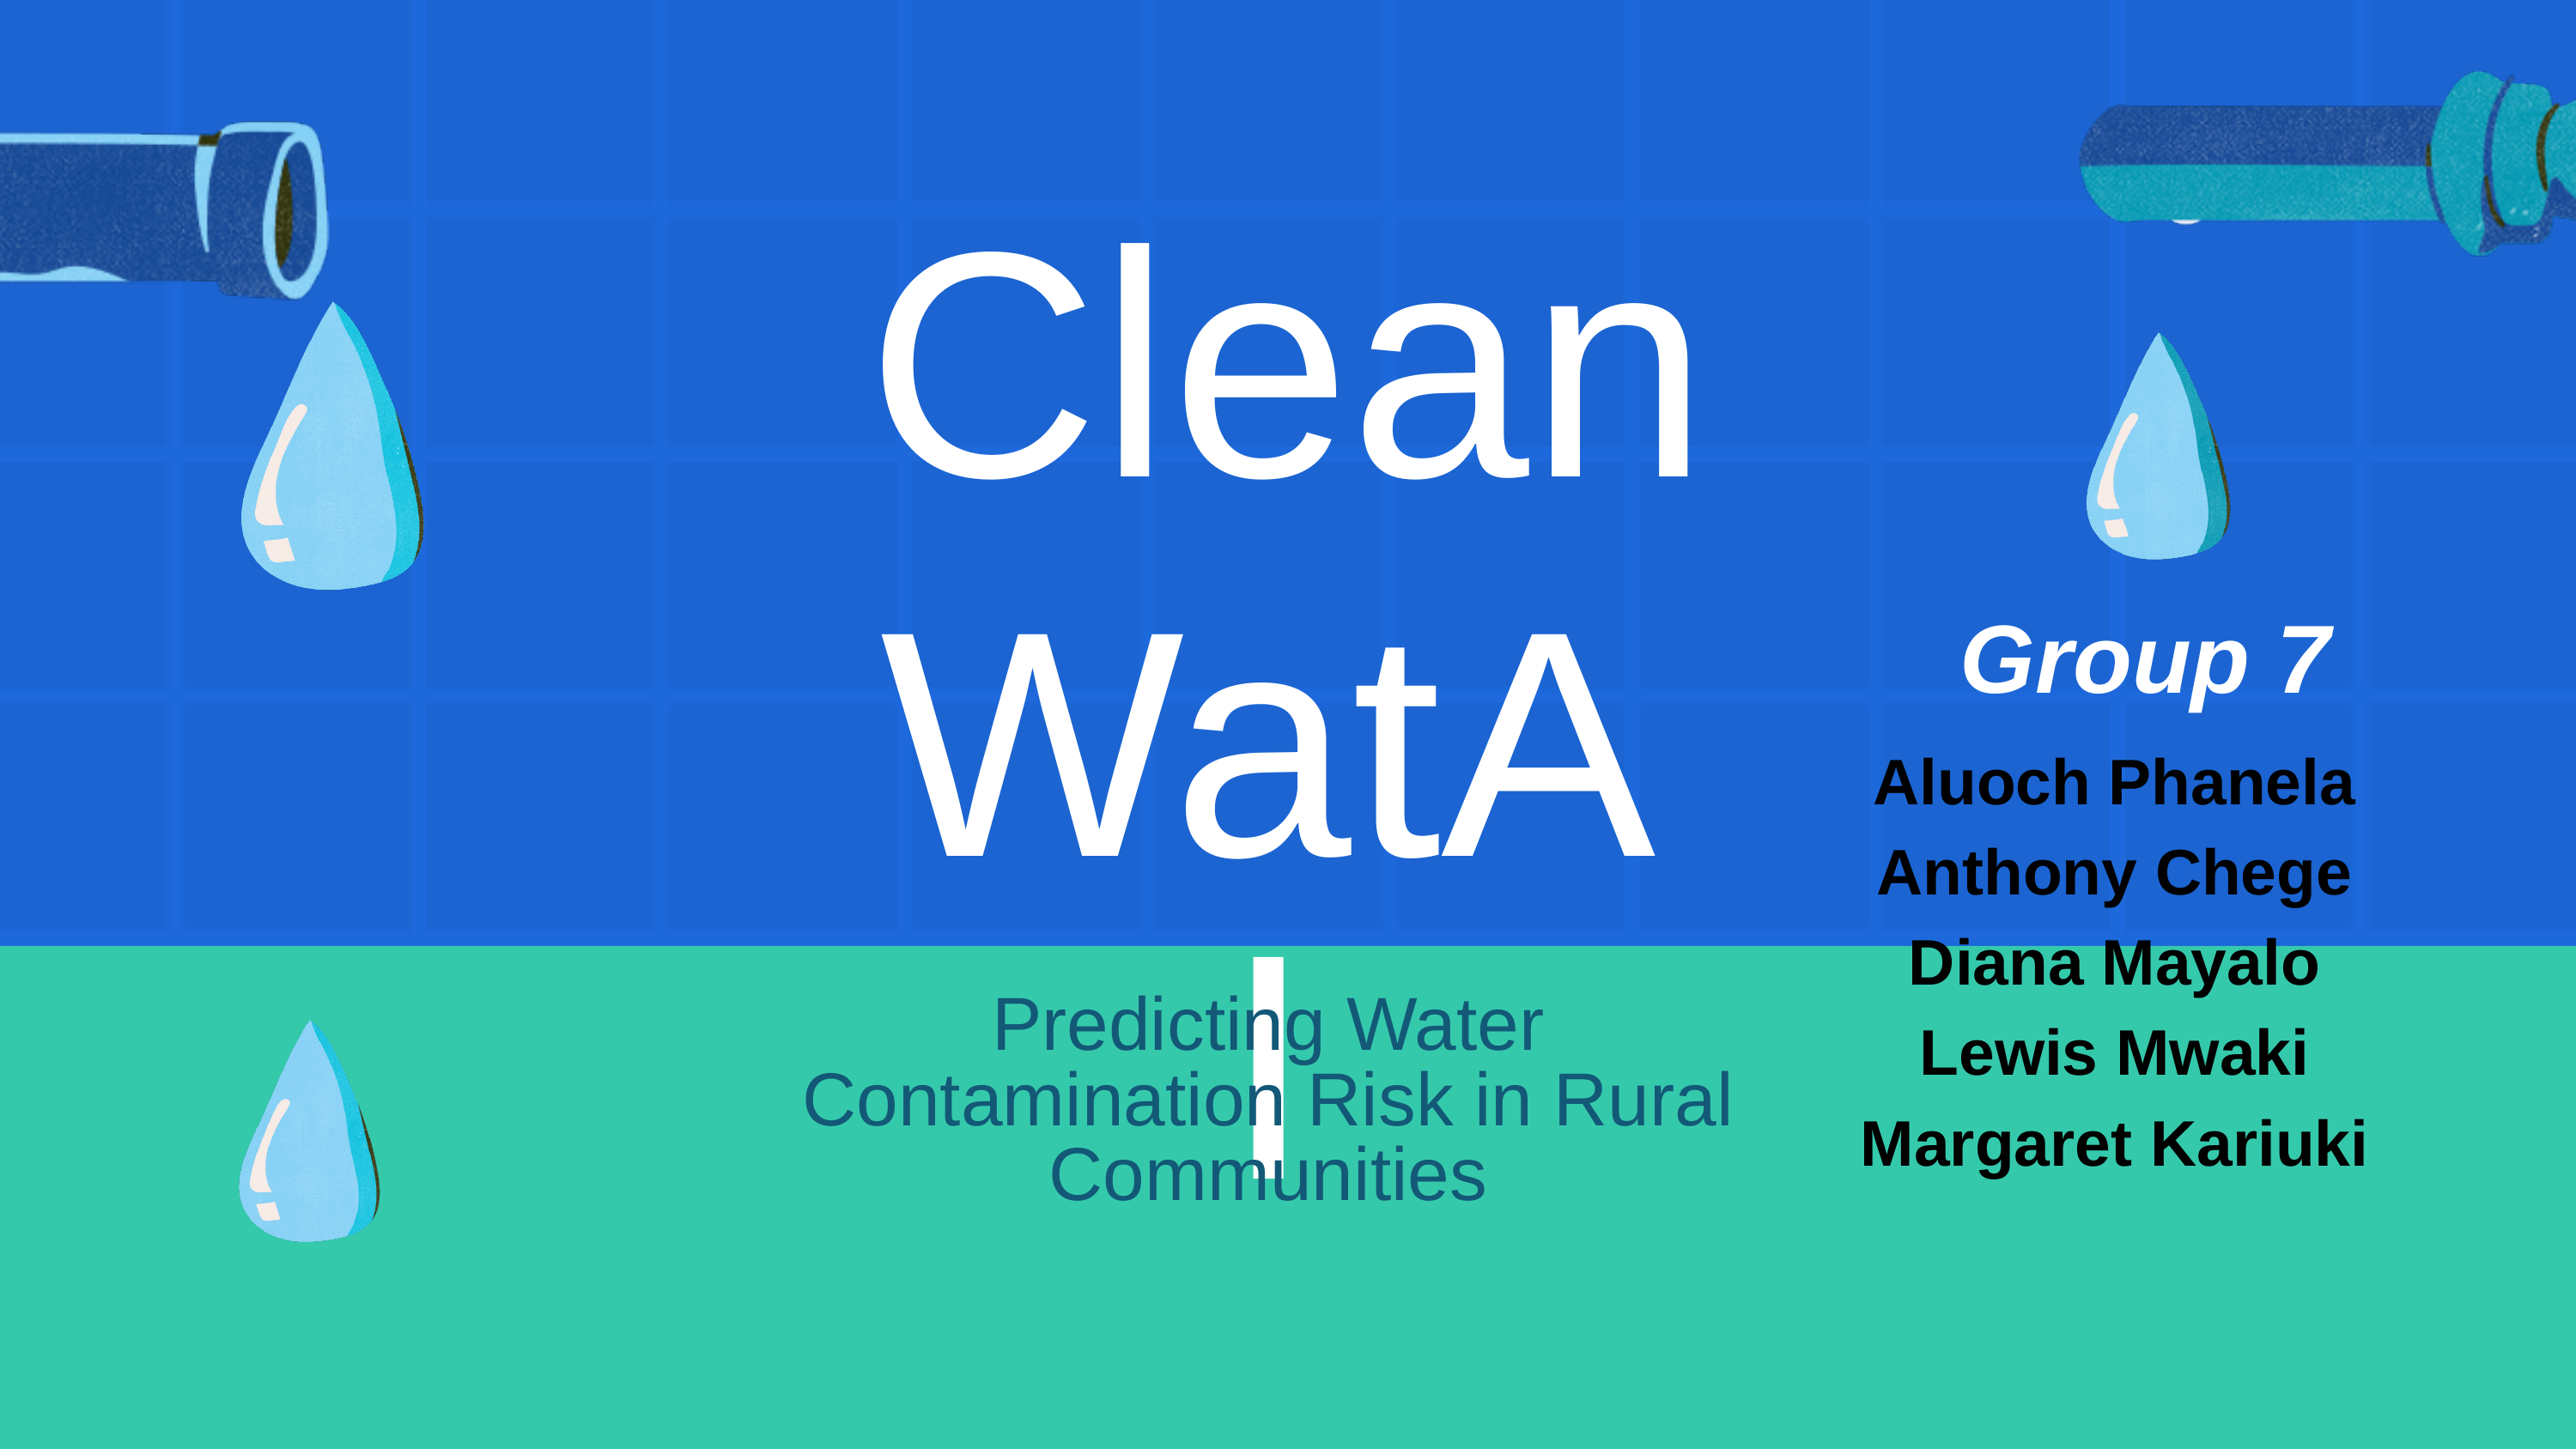

Clean

Group 7

WatAI
Aluoch Phanela
Anthony Chege
Diana Mayalo
Lewis Mwaki
Margaret Kariuki

Predicting Water Contamination Risk in Rural Communities